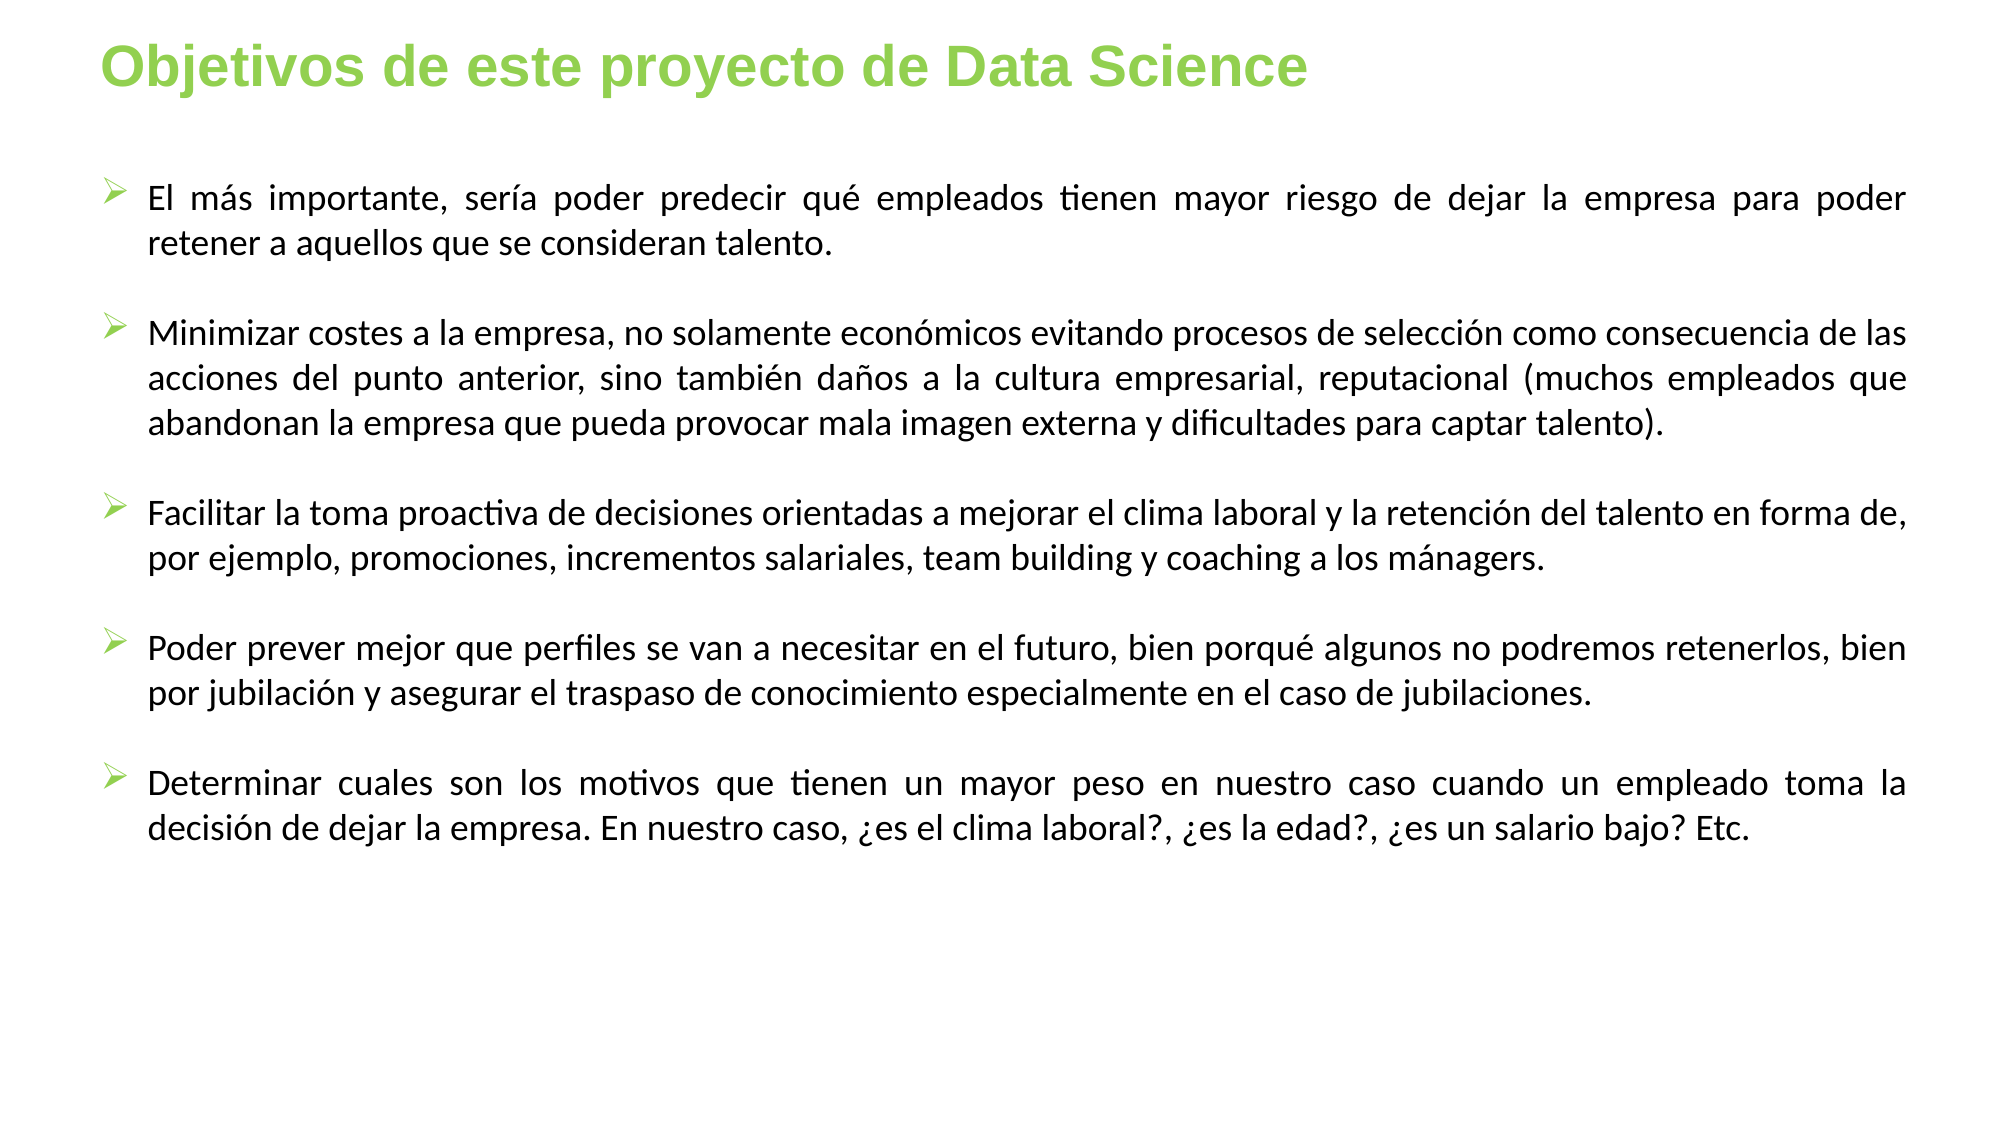

Objetivos de este proyecto de Data Science
El más importante, sería poder predecir qué empleados tienen mayor riesgo de dejar la empresa para poder retener a aquellos que se consideran talento.

Minimizar costes a la empresa, no solamente económicos evitando procesos de selección como consecuencia de las acciones del punto anterior, sino también daños a la cultura empresarial, reputacional (muchos empleados que abandonan la empresa que pueda provocar mala imagen externa y dificultades para captar talento).

Facilitar la toma proactiva de decisiones orientadas a mejorar el clima laboral y la retención del talento en forma de, por ejemplo, promociones, incrementos salariales, team building y coaching a los mánagers.

Poder prever mejor que perfiles se van a necesitar en el futuro, bien porqué algunos no podremos retenerlos, bien por jubilación y asegurar el traspaso de conocimiento especialmente en el caso de jubilaciones.

Determinar cuales son los motivos que tienen un mayor peso en nuestro caso cuando un empleado toma la decisión de dejar la empresa. En nuestro caso, ¿es el clima laboral?, ¿es la edad?, ¿es un salario bajo? Etc.